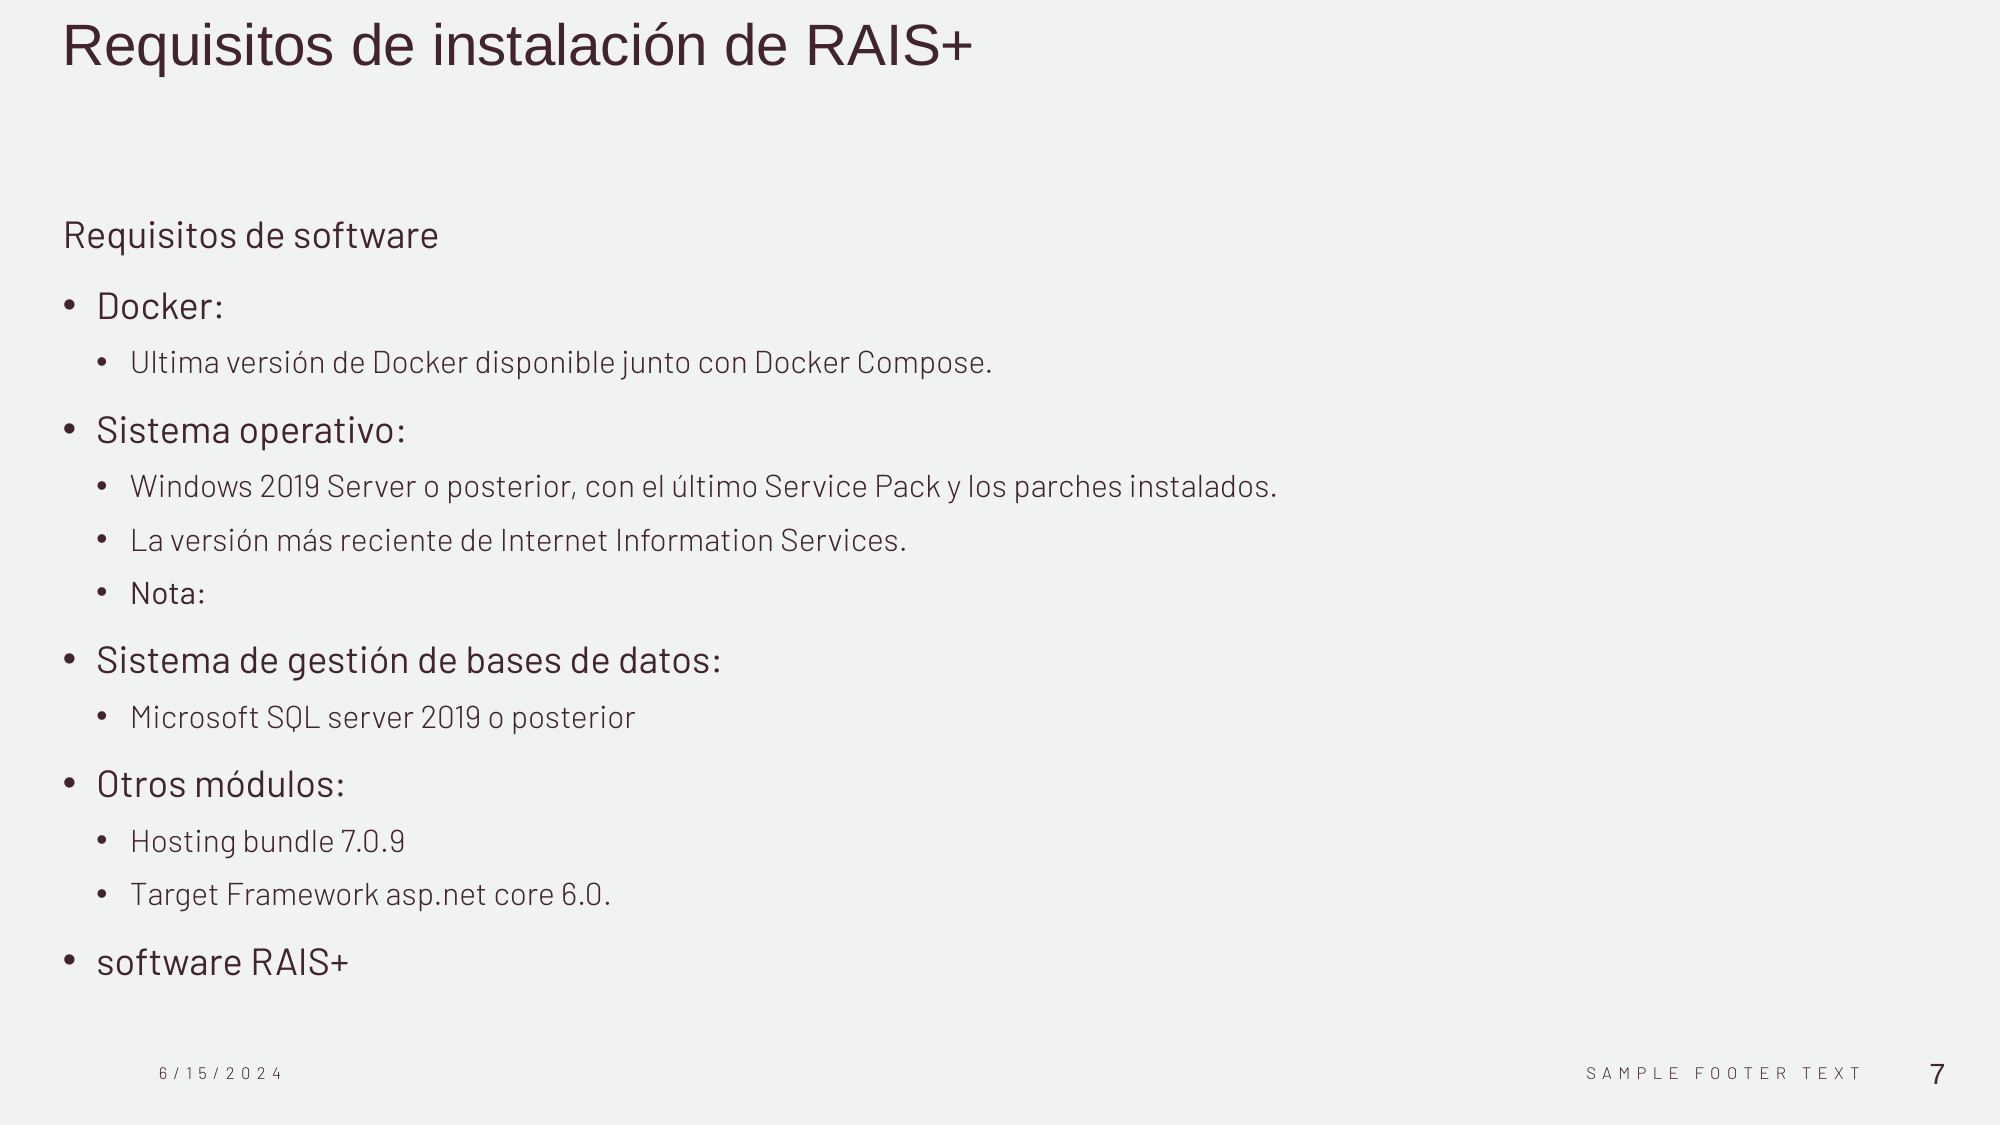

# Requisitos de instalación de RAIS+
Requisitos de software
Docker:
Ultima versión de Docker disponible junto con Docker Compose.
Sistema operativo:
Windows 2019 Server o posterior, con el último Service Pack y los parches instalados.
La versión más reciente de Internet Information Services.
Nota:
Sistema de gestión de bases de datos:
Microsoft SQL server 2019 o posterior
Otros módulos:
Hosting bundle 7.0.9
Target Framework asp.net core 6.0.
software RAIS+

6/15/2024
Sample Footer Text
7